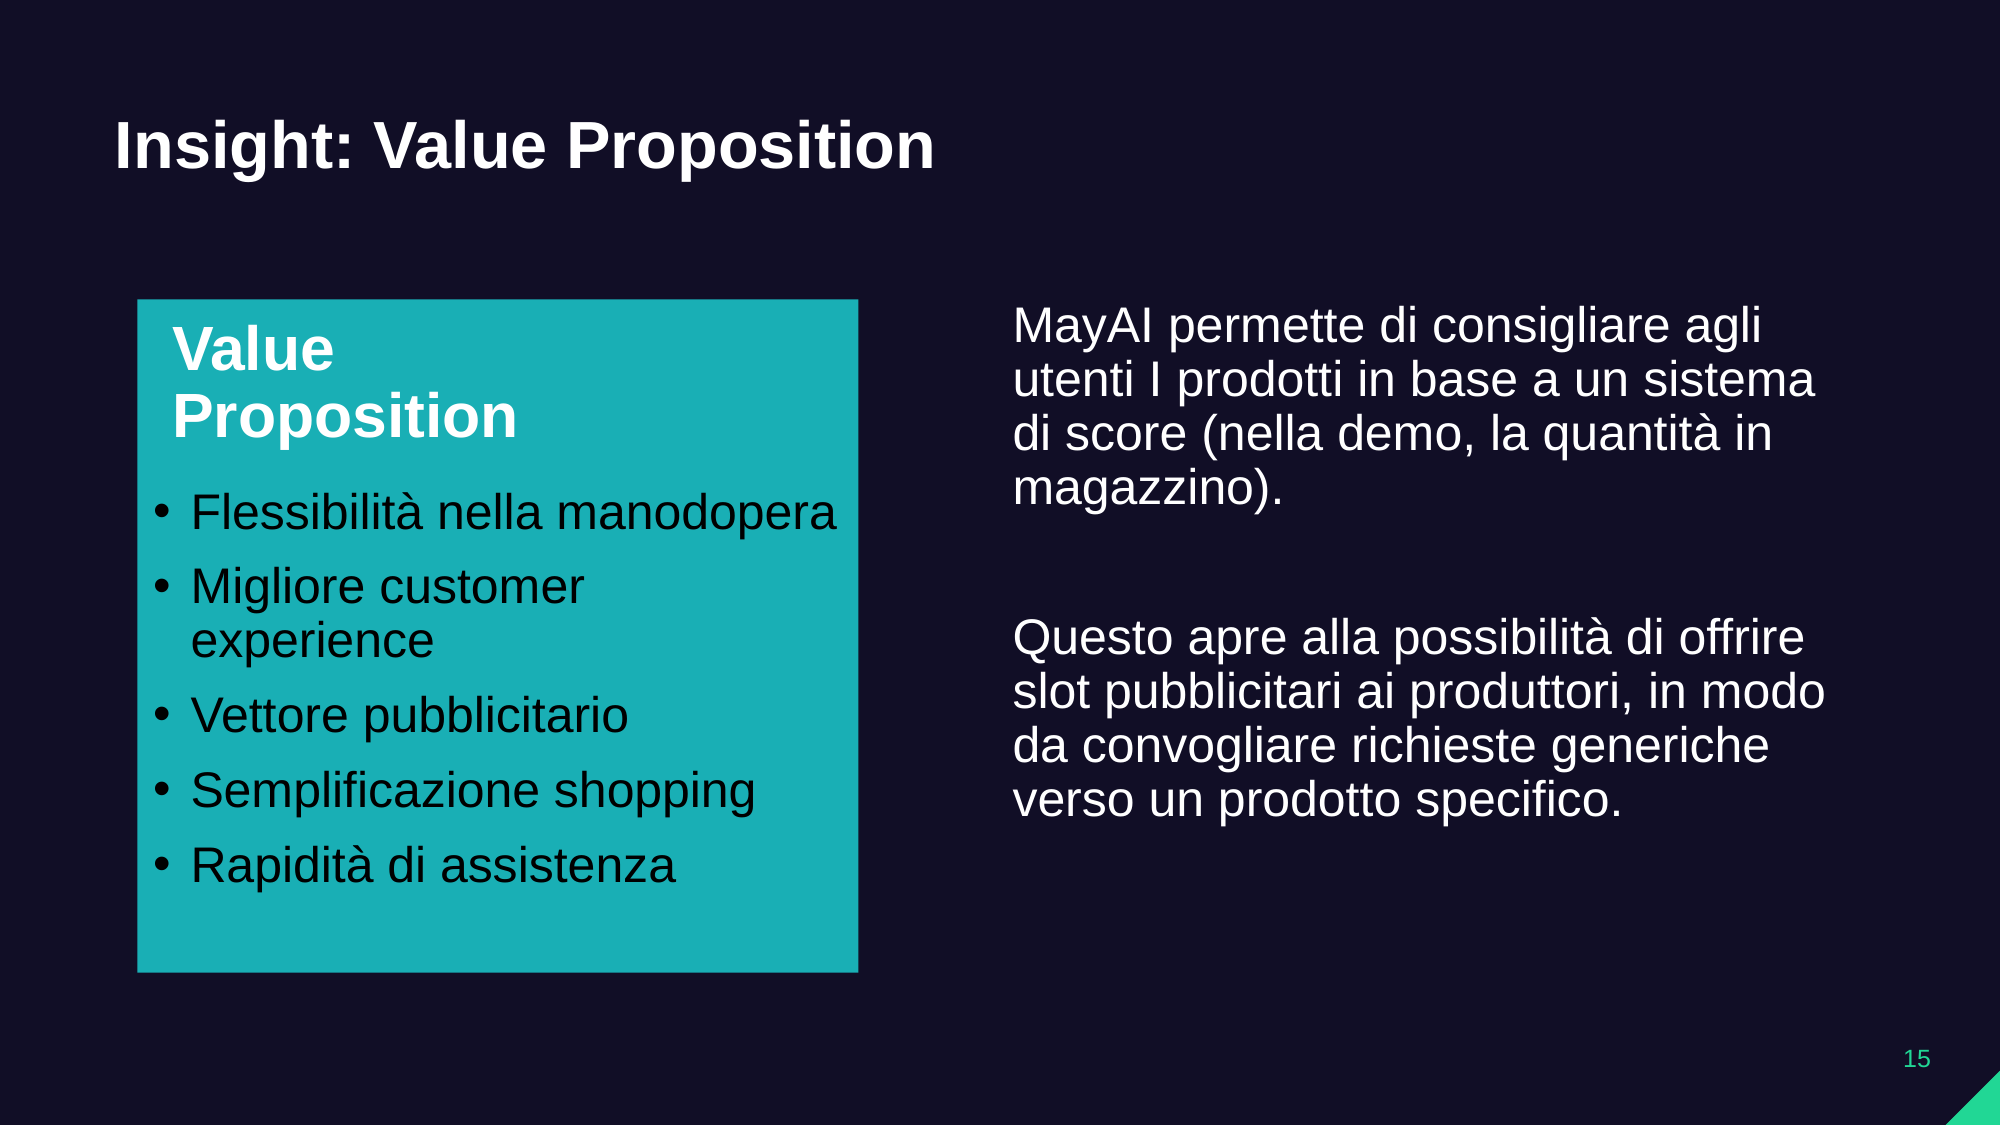

# Insight: Value Proposition

MayAI permette di consigliare agli utenti I prodotti in base a un sistema di score (nella demo, la quantità in magazzino).

Questo apre alla possibilità di offrire slot pubblicitari ai produttori, in modo da convogliare richieste generiche verso un prodotto specifico.

Value Proposition
Flessibilità nella manodopera
Migliore customer experience
Vettore pubblicitario
Semplificazione shopping
Rapidità di assistenza
15